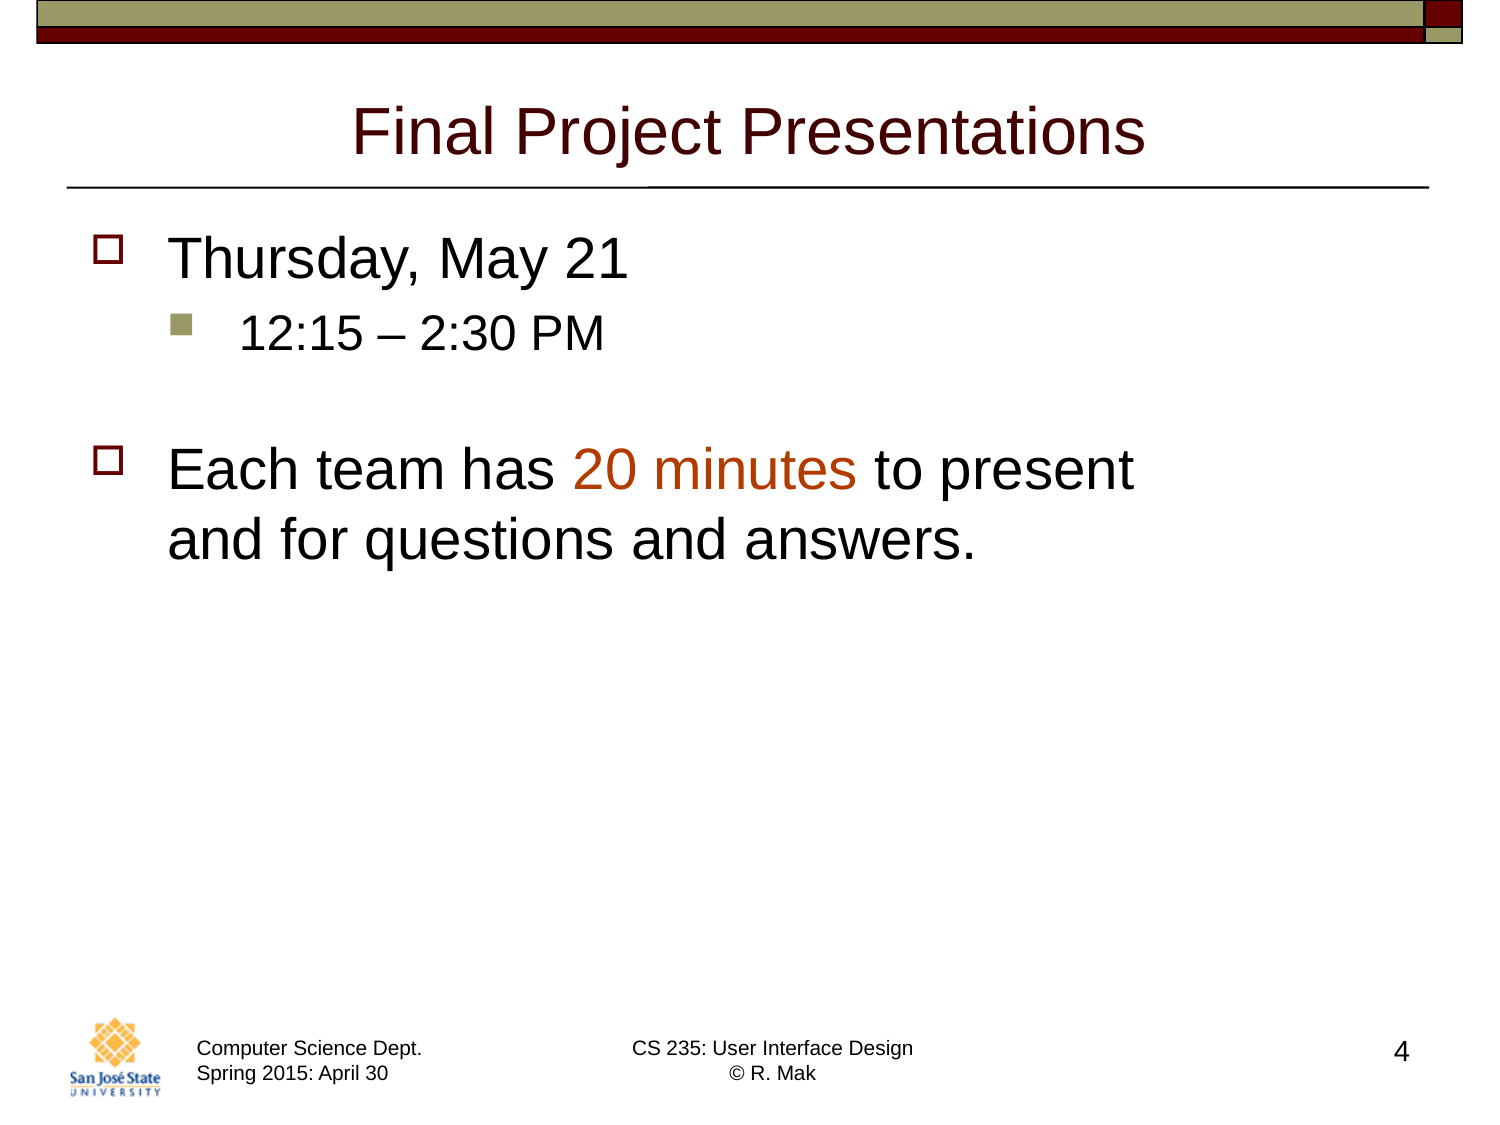

# Final Project Presentations
Thursday, May 21
12:15 – 2:30 PM

Each team has 20 minutes to present
and for questions and answers.
4